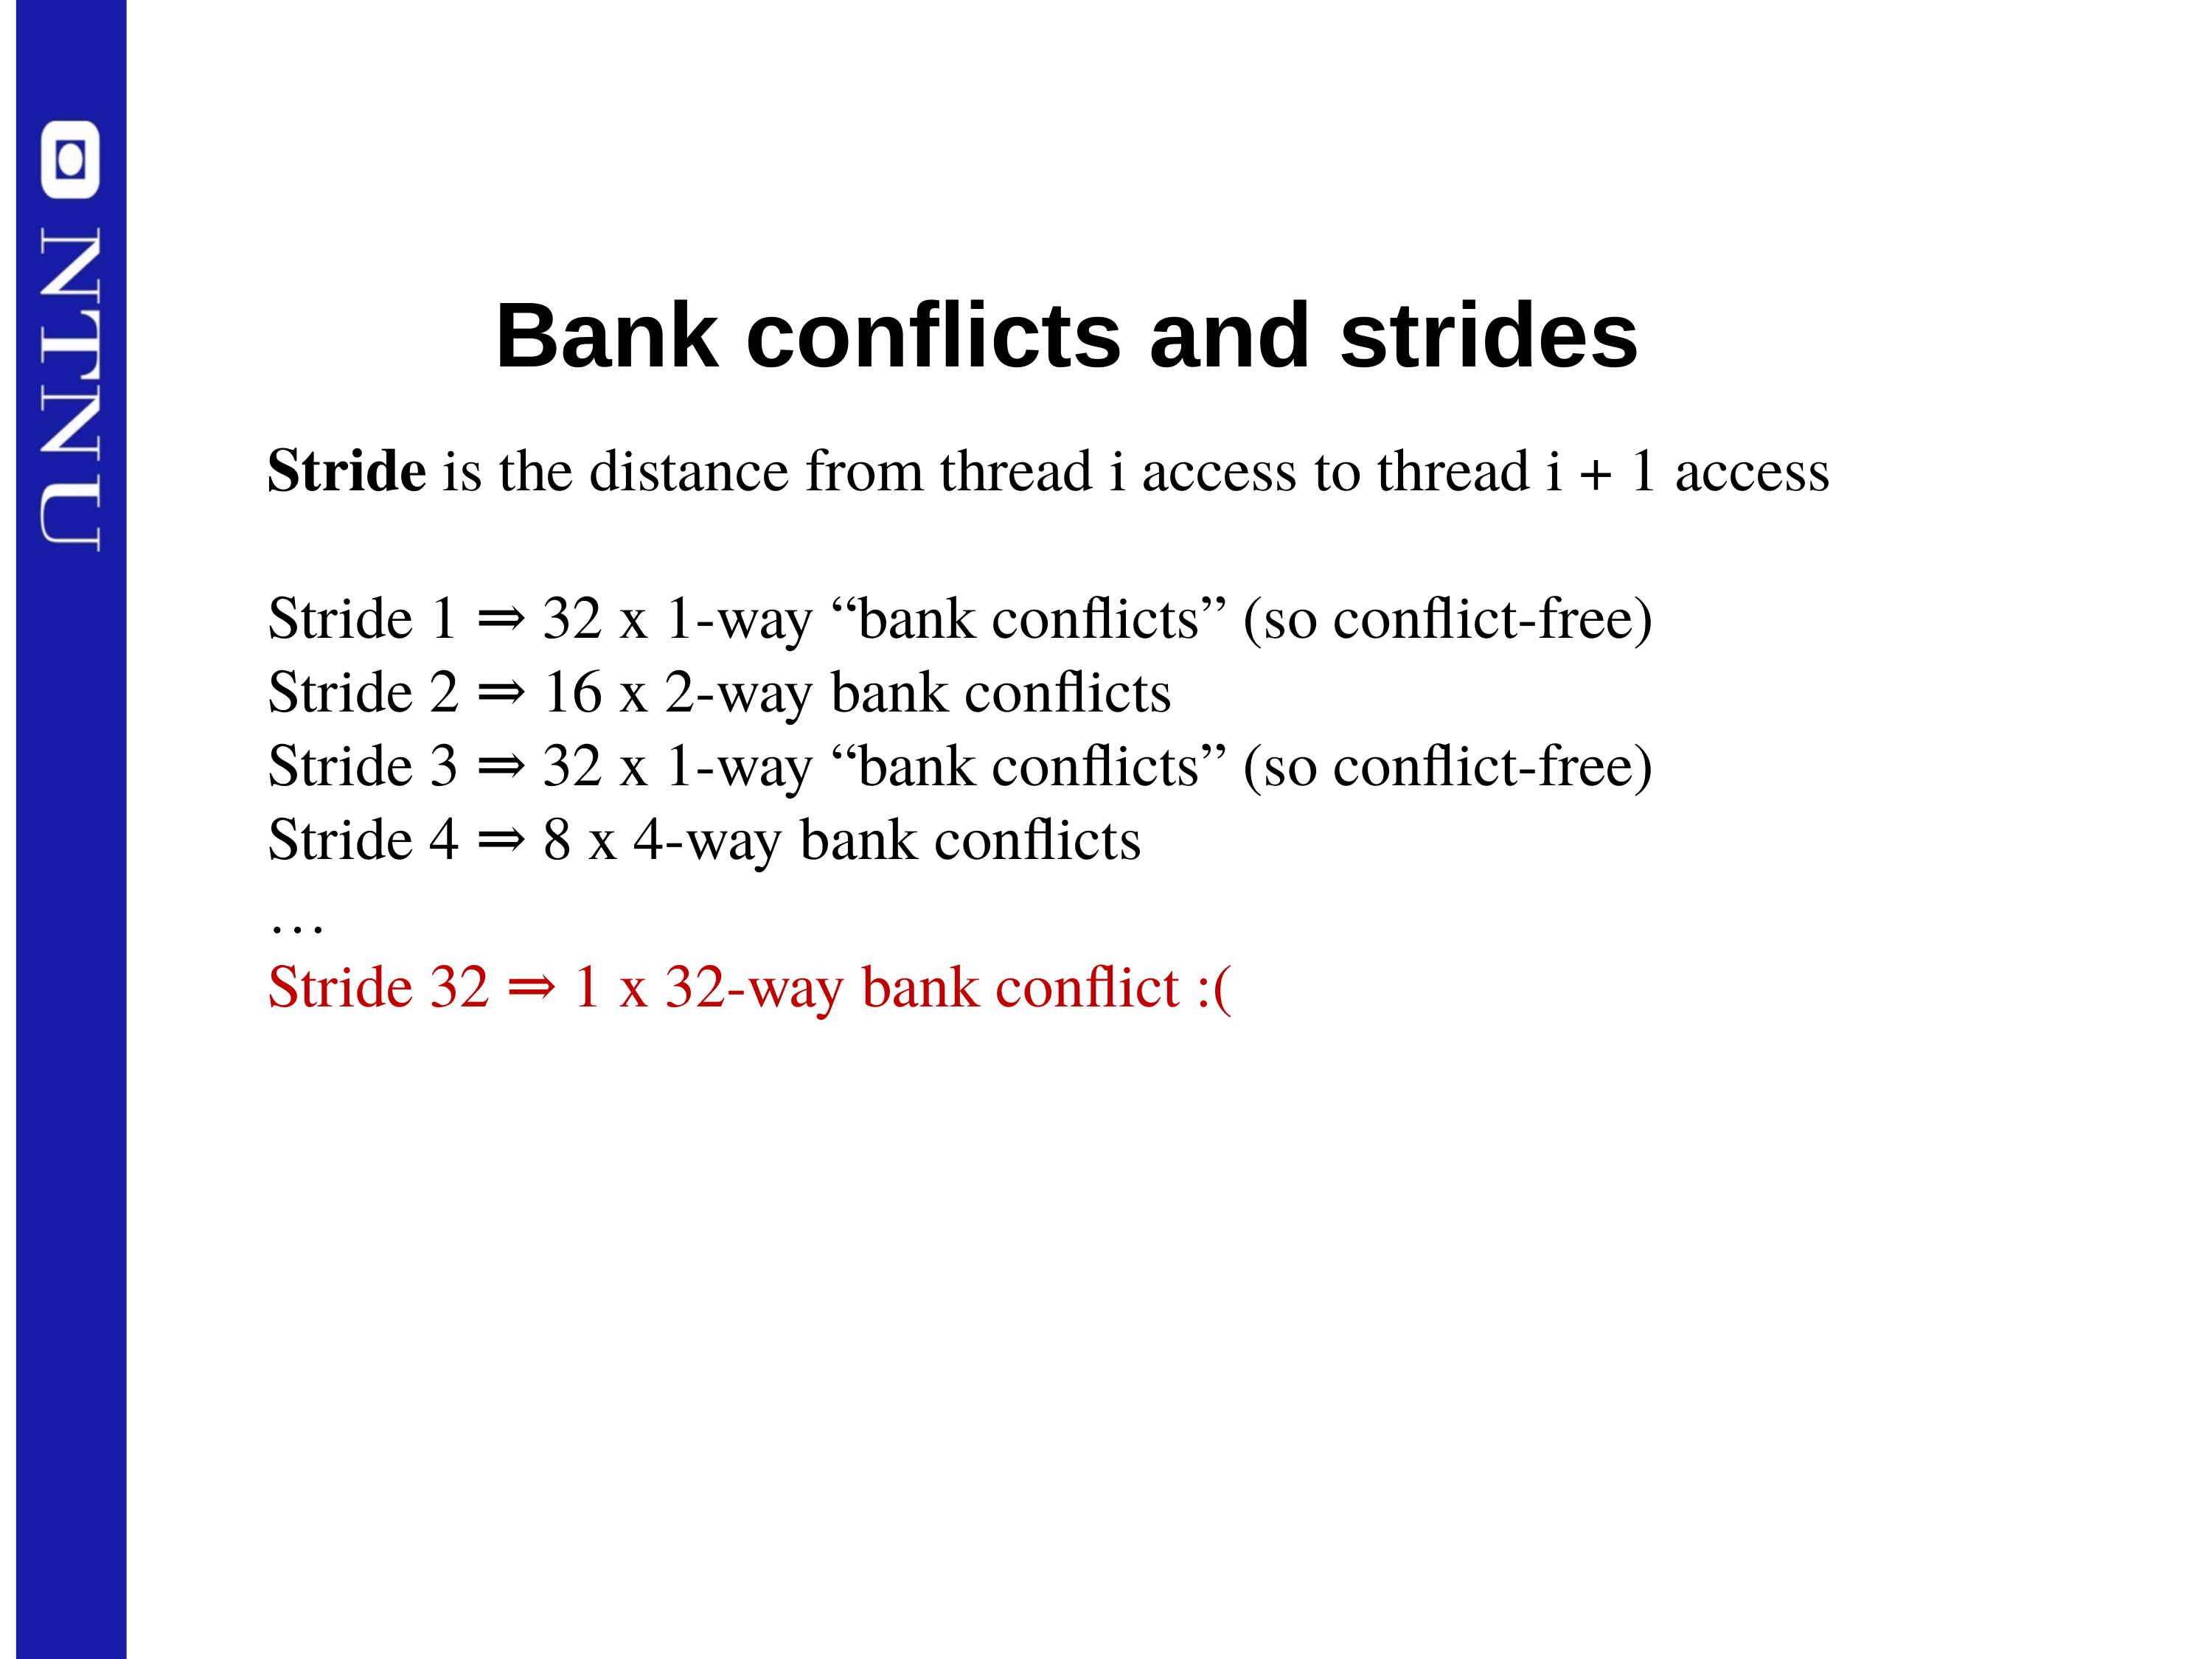

# Bank conflicts and strides
Stride is the distance from thread i access to thread i + 1 access

Stride 1 ⇒ 32 x 1-way “bank conflicts” (so conflict-free)
Stride 2 ⇒ 16 x 2-way bank conflicts
Stride 3 ⇒ 32 x 1-way “bank conflicts” (so conflict-free)
Stride 4 ⇒ 8 x 4-way bank conflicts
…
Stride 32 ⇒ 1 x 32-way bank conflict :(
71